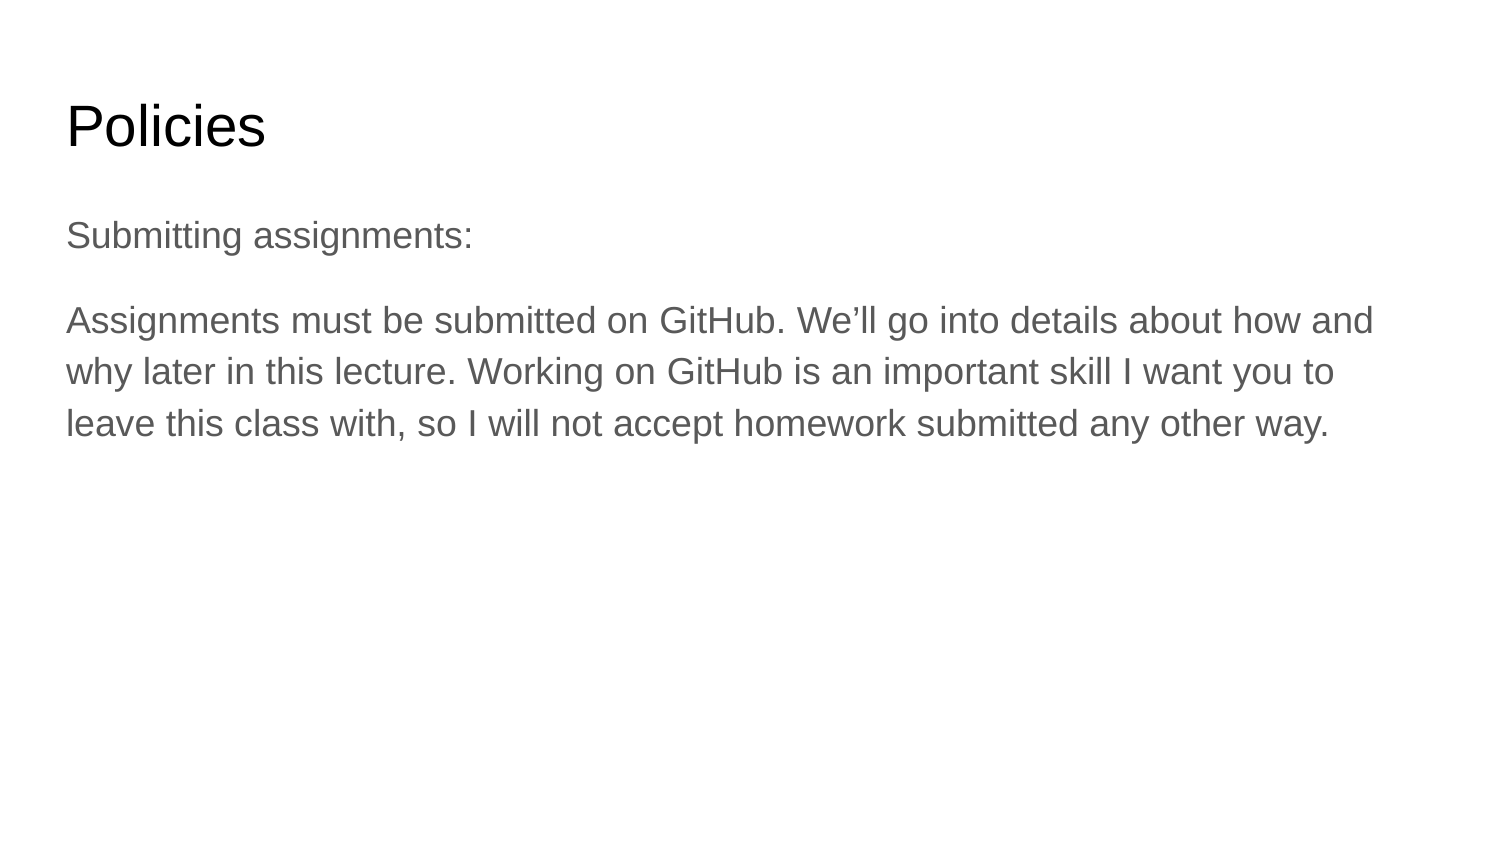

# Policies
Submitting assignments:
Assignments must be submitted on GitHub. We’ll go into details about how and why later in this lecture. Working on GitHub is an important skill I want you to leave this class with, so I will not accept homework submitted any other way.